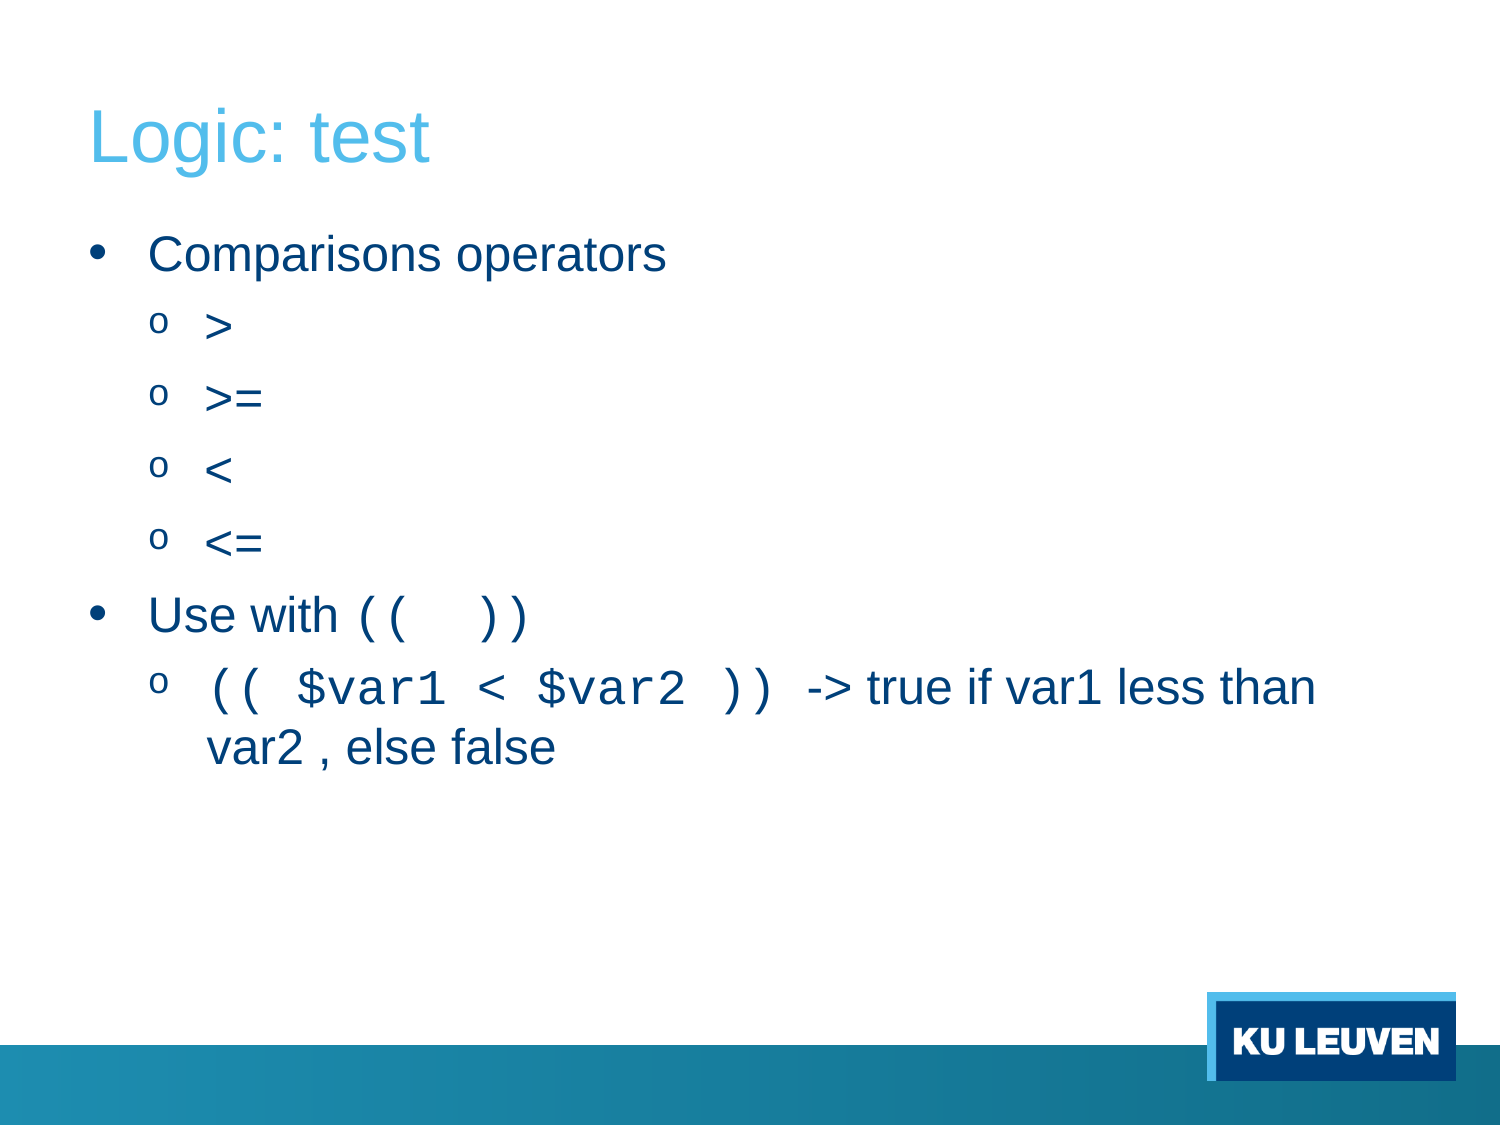

# Logic: test
Comparisons operators
>
>=
<
<=
Use with ((  ))
(( $var1 < $var2 )) -> true if var1 less than var2 , else false